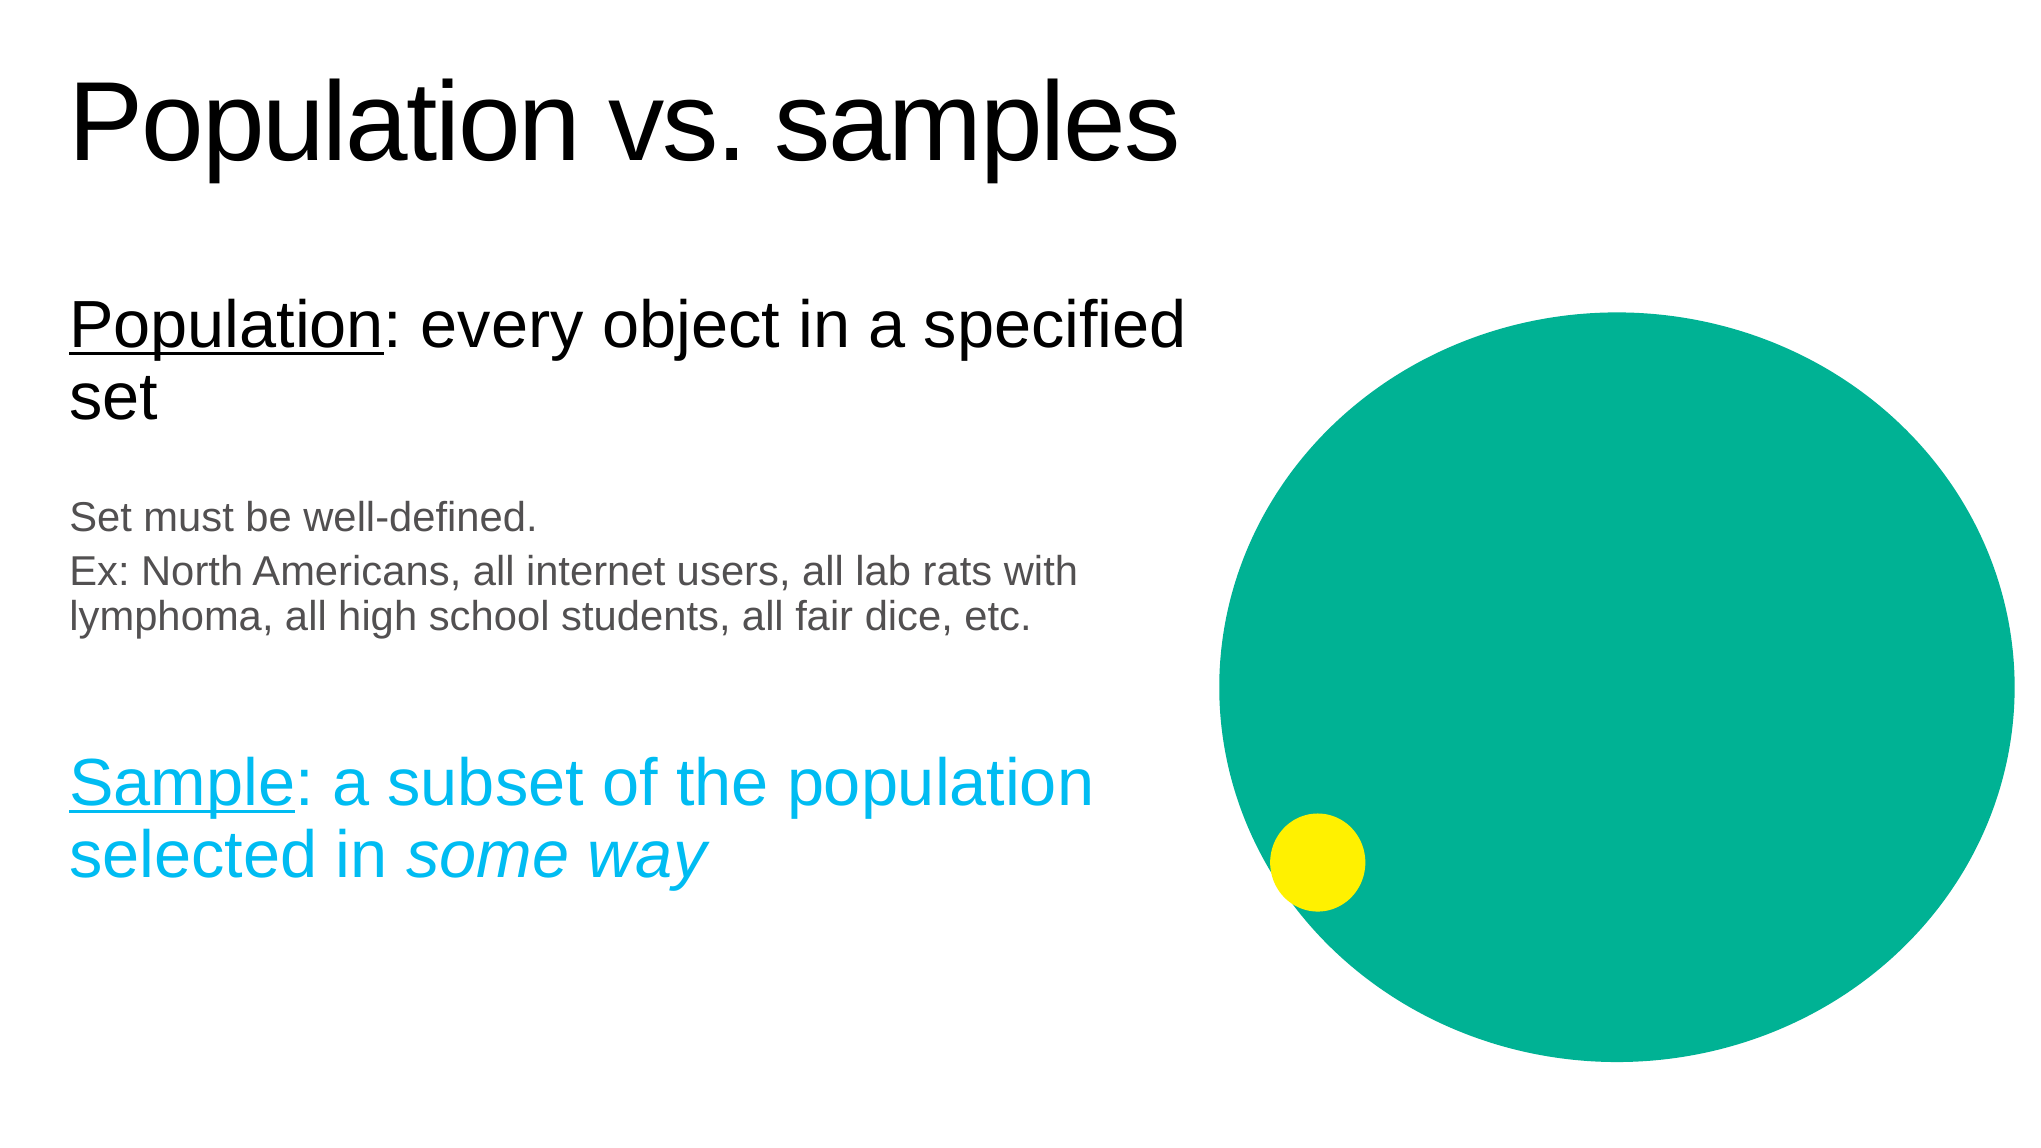

# Population vs. samples

Population: every object in a specified set

Set must be well-defined.
Ex: North Americans, all internet users, all lab rats with lymphoma, all high school students, all fair dice, etc.

Sample: a subset of the population selected in some way